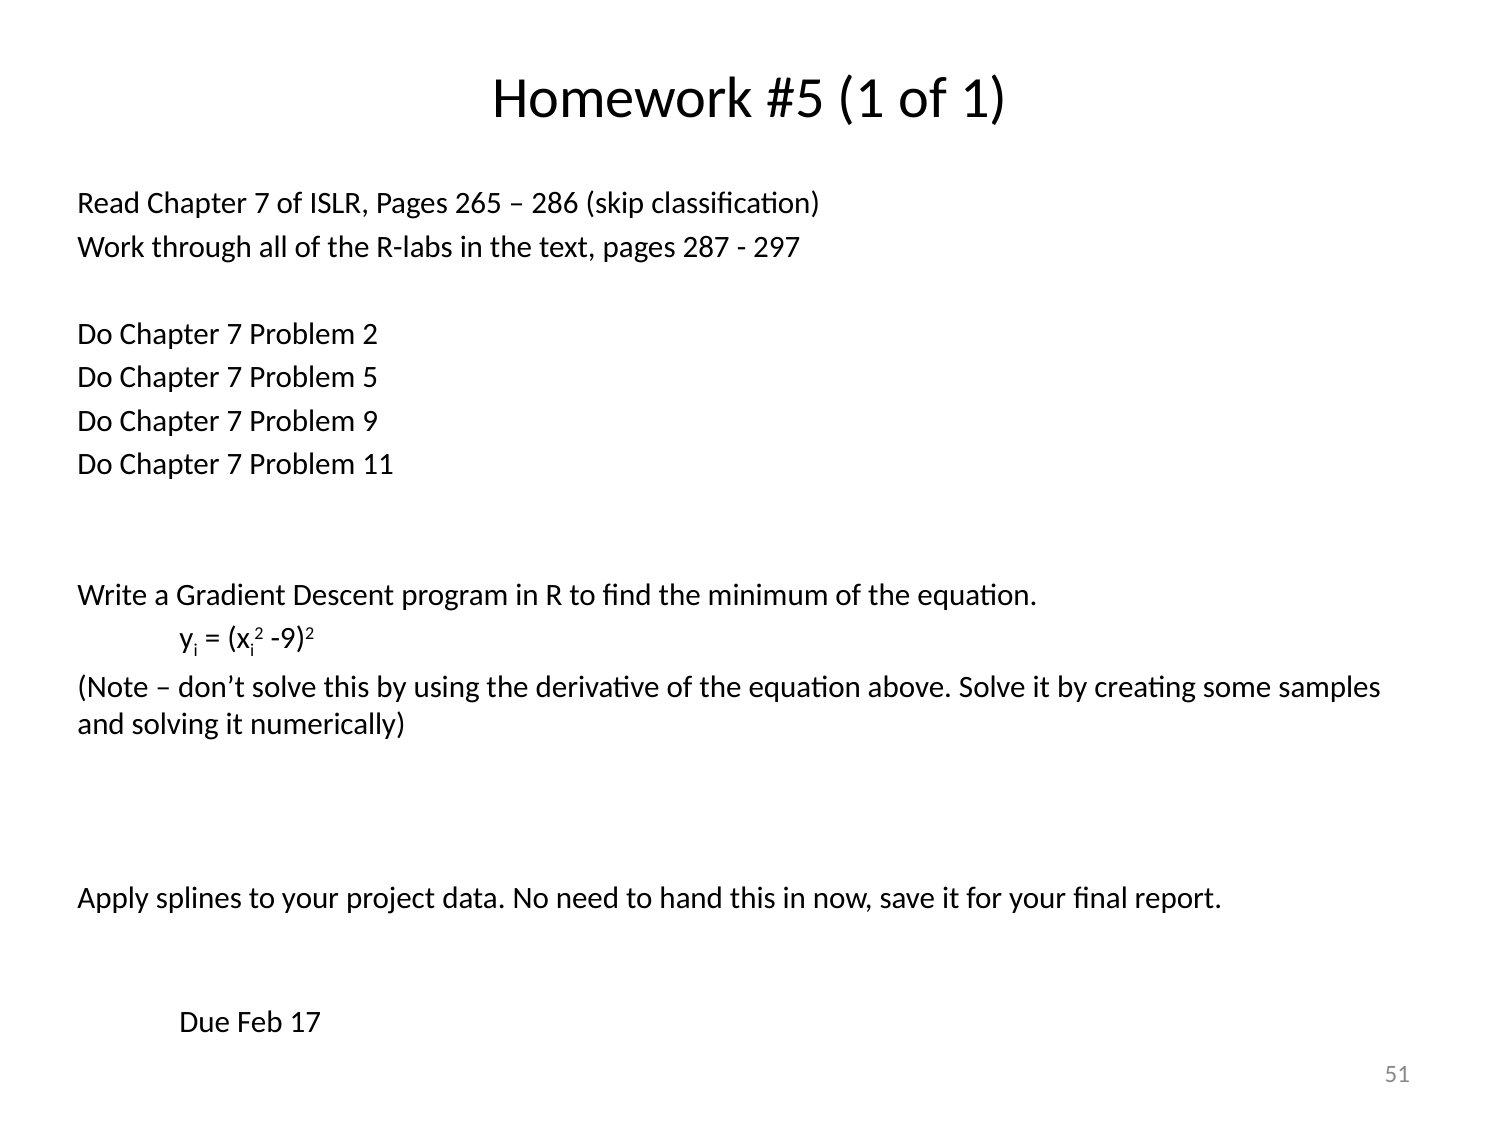

# Homework #5 (1 of 1)
Read Chapter 7 of ISLR, Pages 265 – 286 (skip classification)
Work through all of the R-labs in the text, pages 287 - 297

Do Chapter 7 Problem 2
Do Chapter 7 Problem 5
Do Chapter 7 Problem 9
Do Chapter 7 Problem 11

Write a Gradient Descent program in R to find the minimum of the equation.
	yi = (xi2 -9)2
(Note – don’t solve this by using the derivative of the equation above. Solve it by creating some samples and solving it numerically)

Apply splines to your project data. No need to hand this in now, save it for your final report.

			Due Feb 17
51